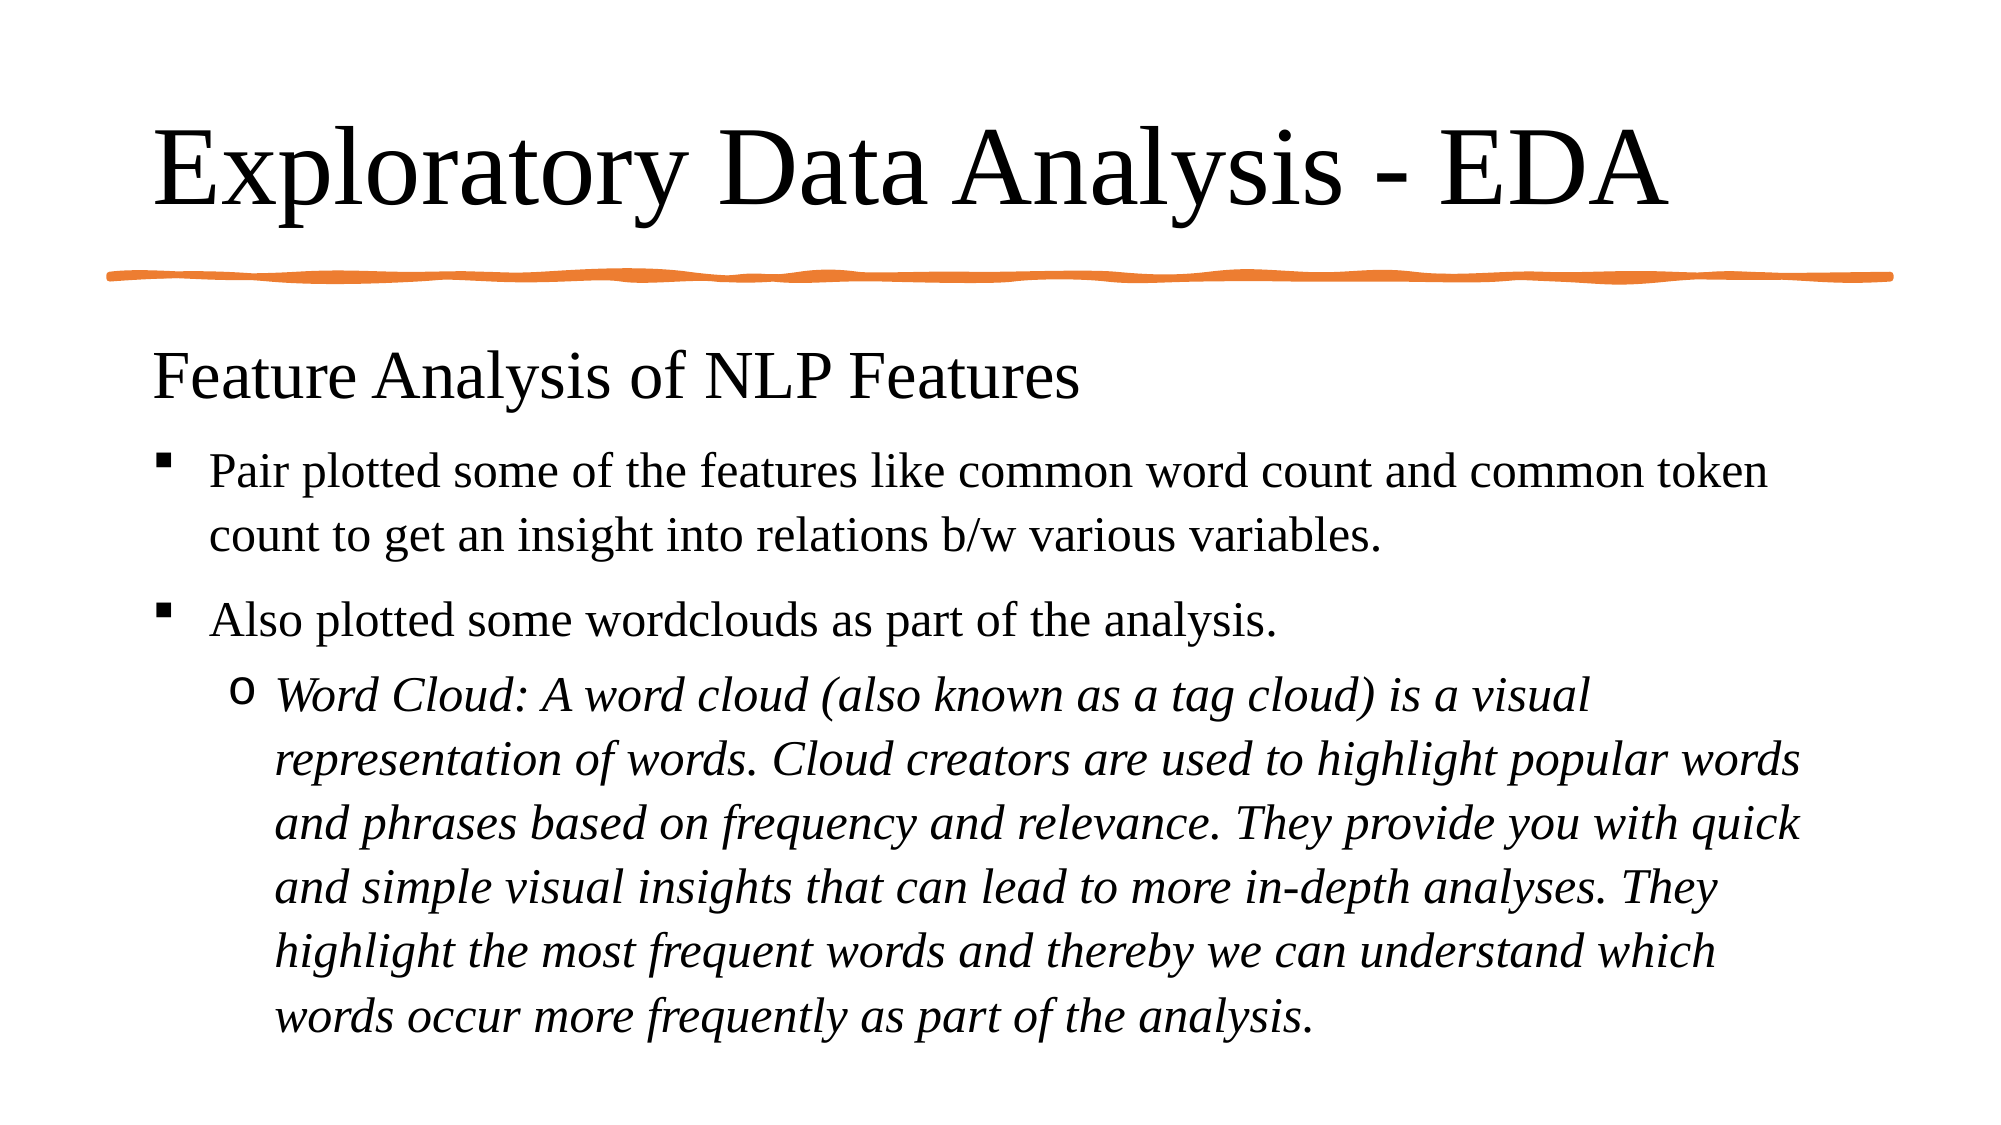

# Exploratory Data Analysis - EDA

Feature Analysis of NLP Features
Pair plotted some of the features like common word count and common token count to get an insight into relations b/w various variables.
Also plotted some wordclouds as part of the analysis.
Word Cloud: A word cloud (also known as a tag cloud) is a visual representation of words. Cloud creators are used to highlight popular words and phrases based on frequency and relevance. They provide you with quick and simple visual insights that can lead to more in-depth analyses. They highlight the most frequent words and thereby we can understand which words occur more frequently as part of the analysis.